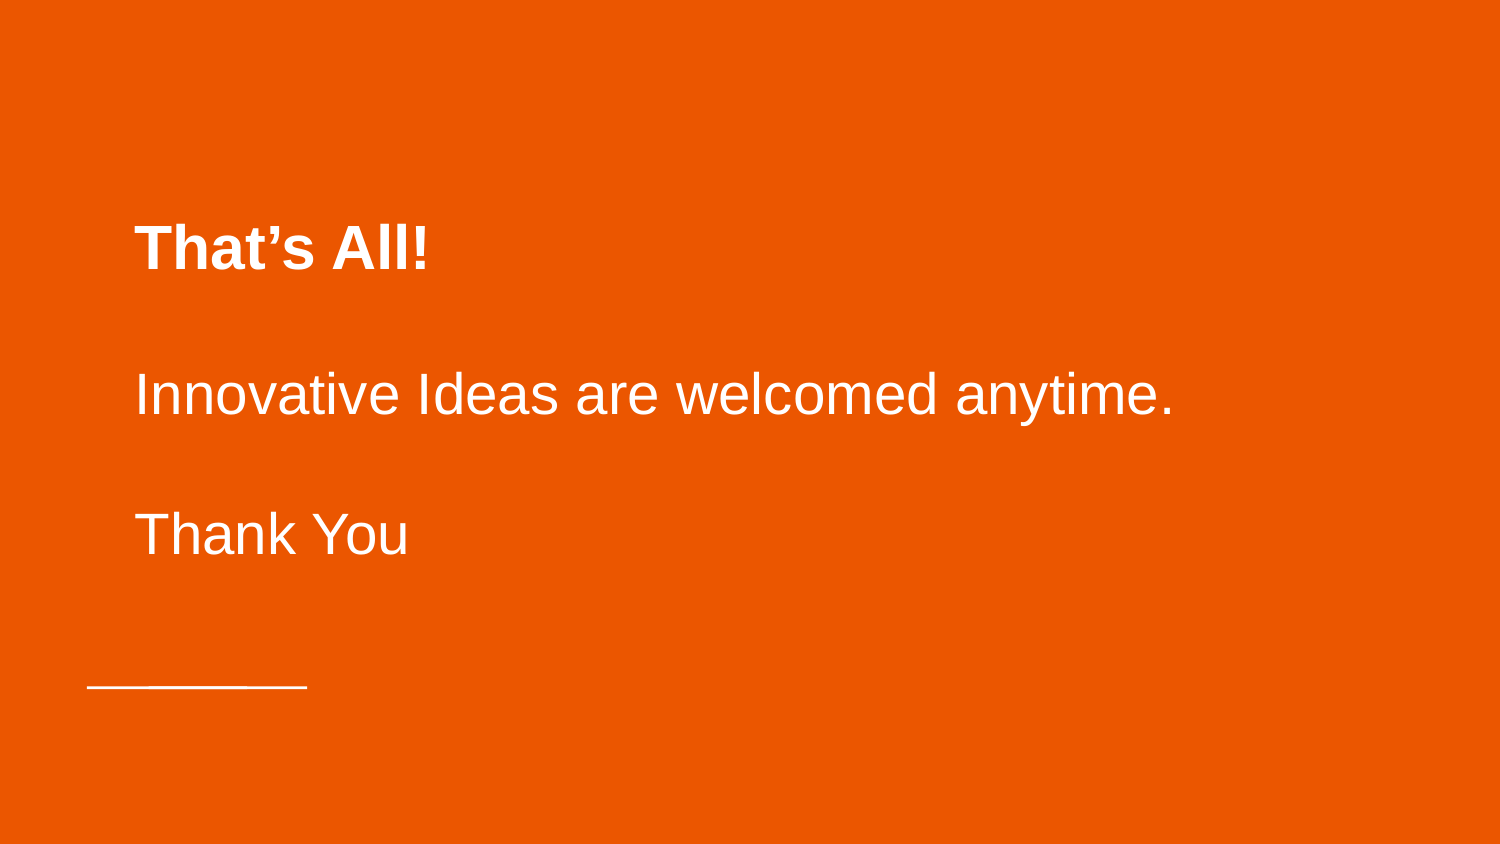

That’s All!

Innovative Ideas are welcomed anytime.

Thank You